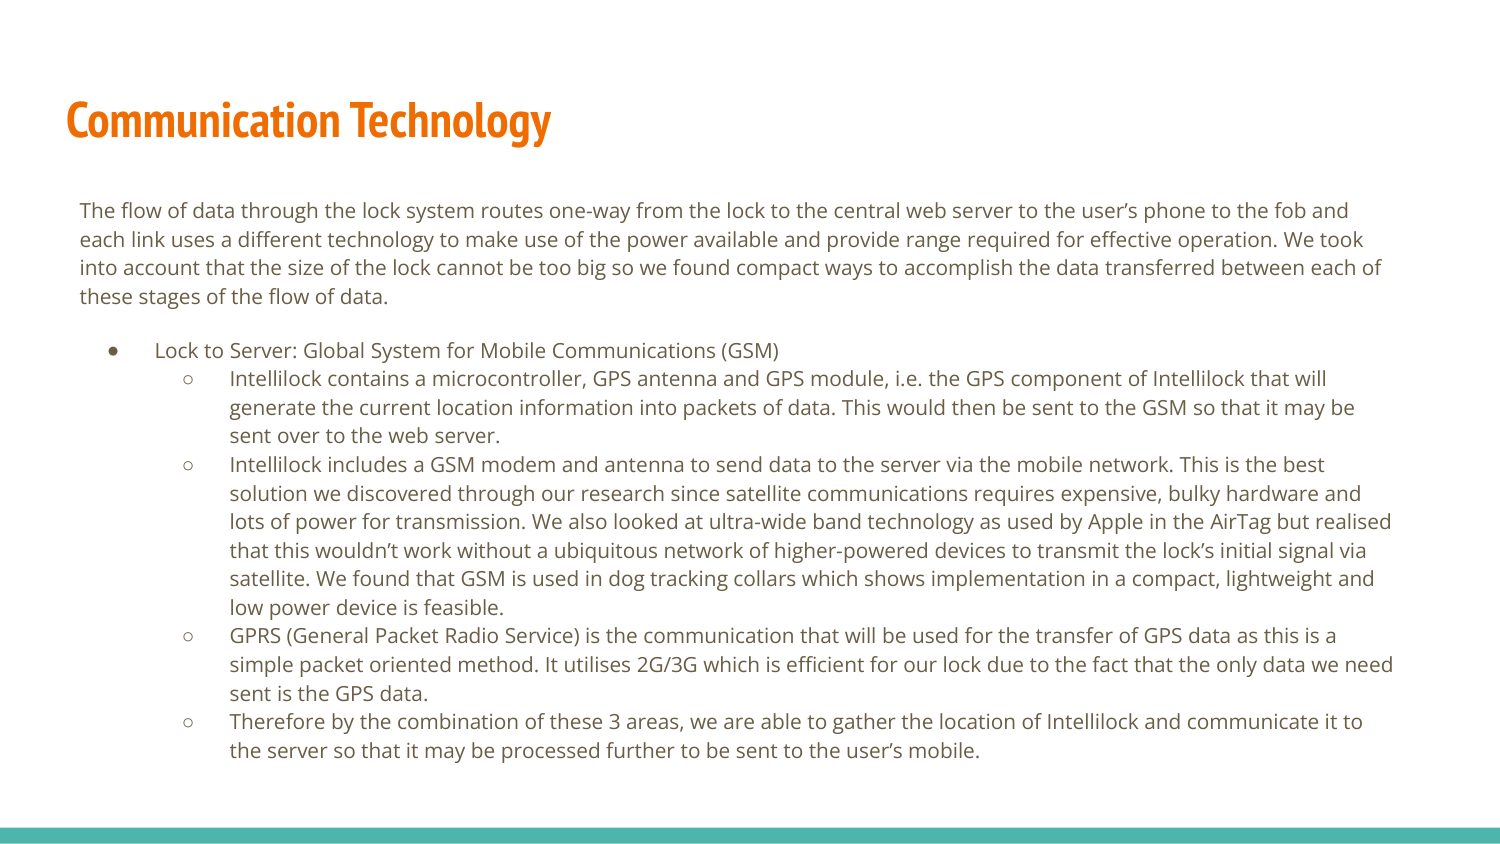

# Communication Technology
The flow of data through the lock system routes one-way from the lock to the central web server to the user’s phone to the fob and each link uses a different technology to make use of the power available and provide range required for effective operation. We took into account that the size of the lock cannot be too big so we found compact ways to accomplish the data transferred between each of these stages of the flow of data.
Lock to Server: Global System for Mobile Communications (GSM)
Intellilock contains a microcontroller, GPS antenna and GPS module, i.e. the GPS component of Intellilock that will generate the current location information into packets of data. This would then be sent to the GSM so that it may be sent over to the web server.
Intellilock includes a GSM modem and antenna to send data to the server via the mobile network. This is the best solution we discovered through our research since satellite communications requires expensive, bulky hardware and lots of power for transmission. We also looked at ultra-wide band technology as used by Apple in the AirTag but realised that this wouldn’t work without a ubiquitous network of higher-powered devices to transmit the lock’s initial signal via satellite. We found that GSM is used in dog tracking collars which shows implementation in a compact, lightweight and low power device is feasible.
GPRS (General Packet Radio Service) is the communication that will be used for the transfer of GPS data as this is a simple packet oriented method. It utilises 2G/3G which is efficient for our lock due to the fact that the only data we need sent is the GPS data.
Therefore by the combination of these 3 areas, we are able to gather the location of Intellilock and communicate it to the server so that it may be processed further to be sent to the user’s mobile.